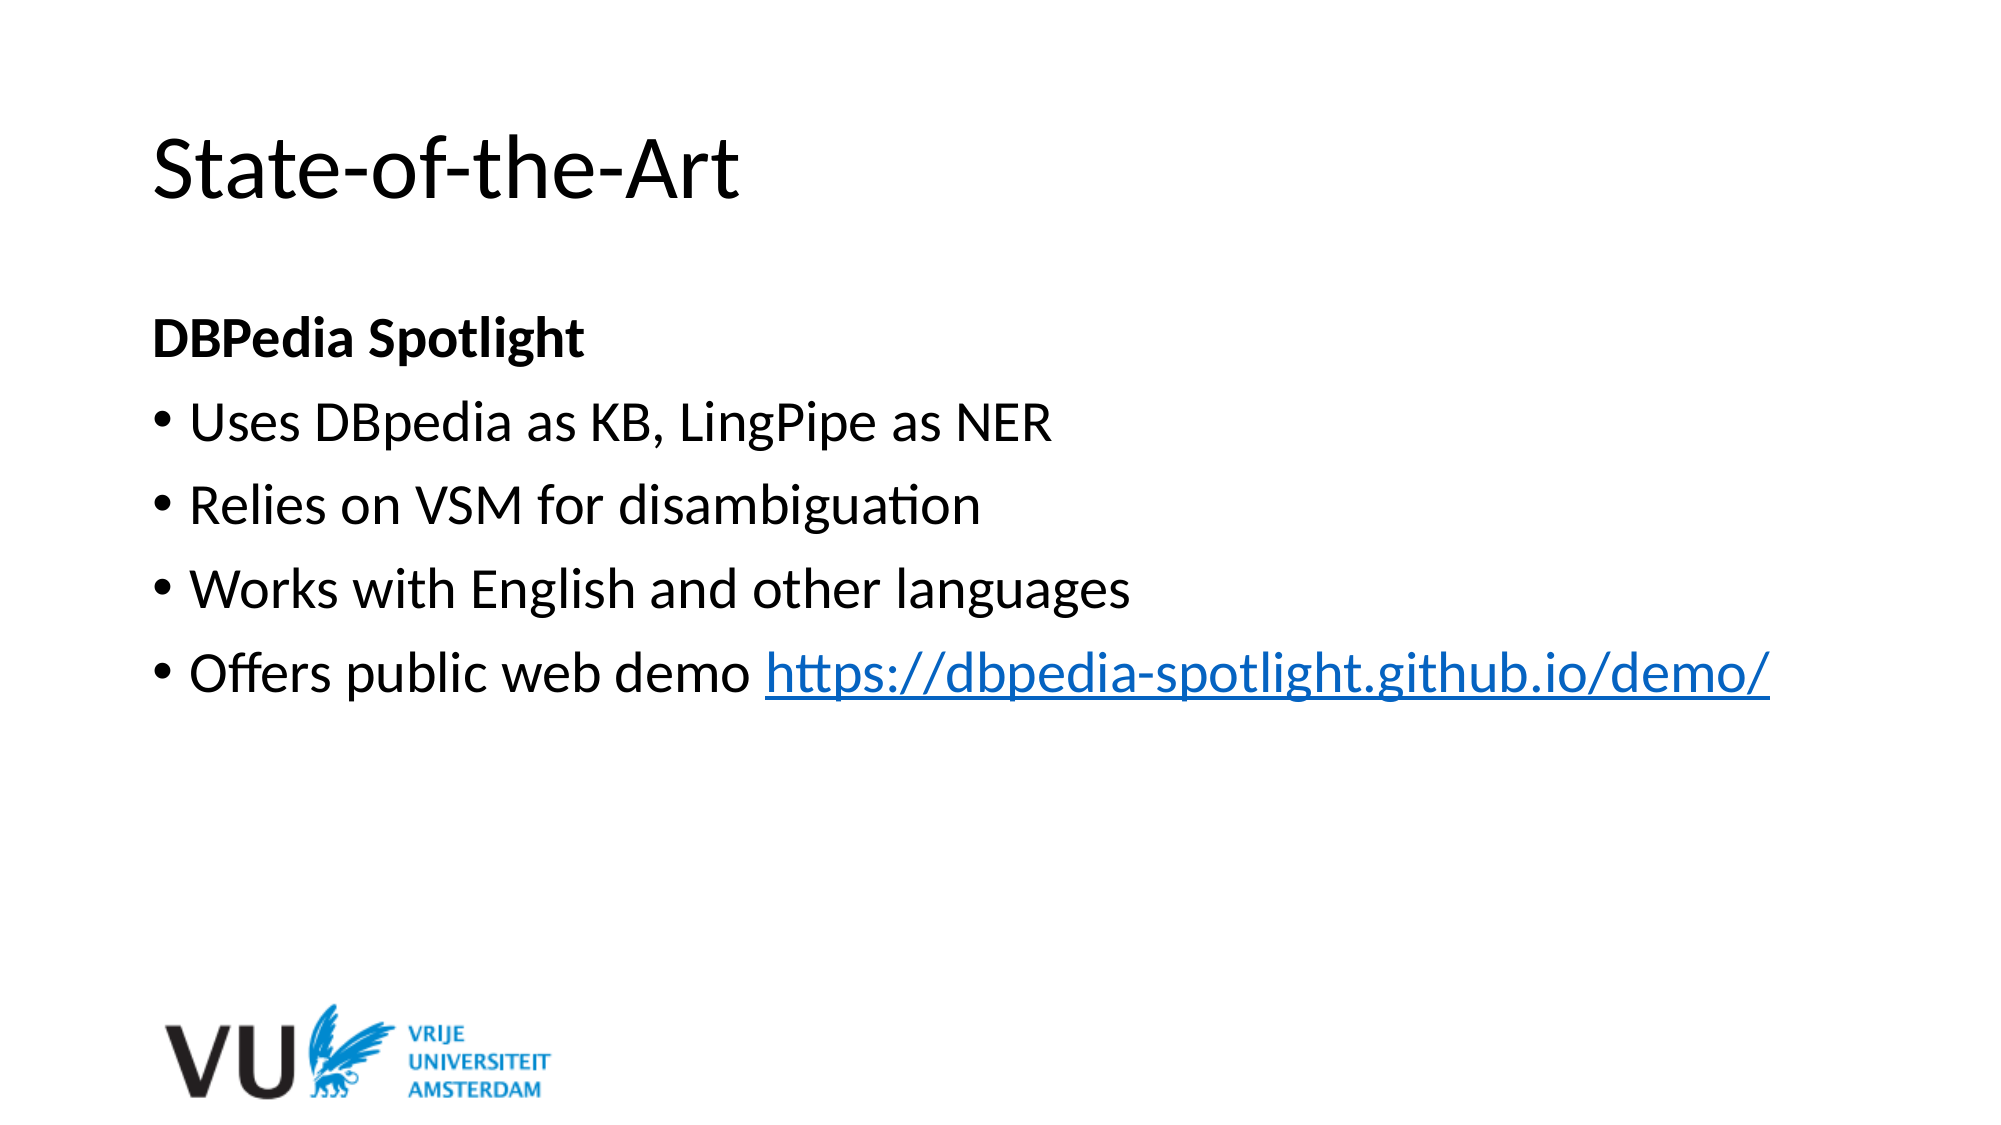

# State-of-the-Art
DBPedia Spotlight
Uses DBpedia as KB, LingPipe as NER
Relies on VSM for disambiguation
Works with English and other languages
Offers public web demo https://dbpedia-spotlight.github.io/demo/